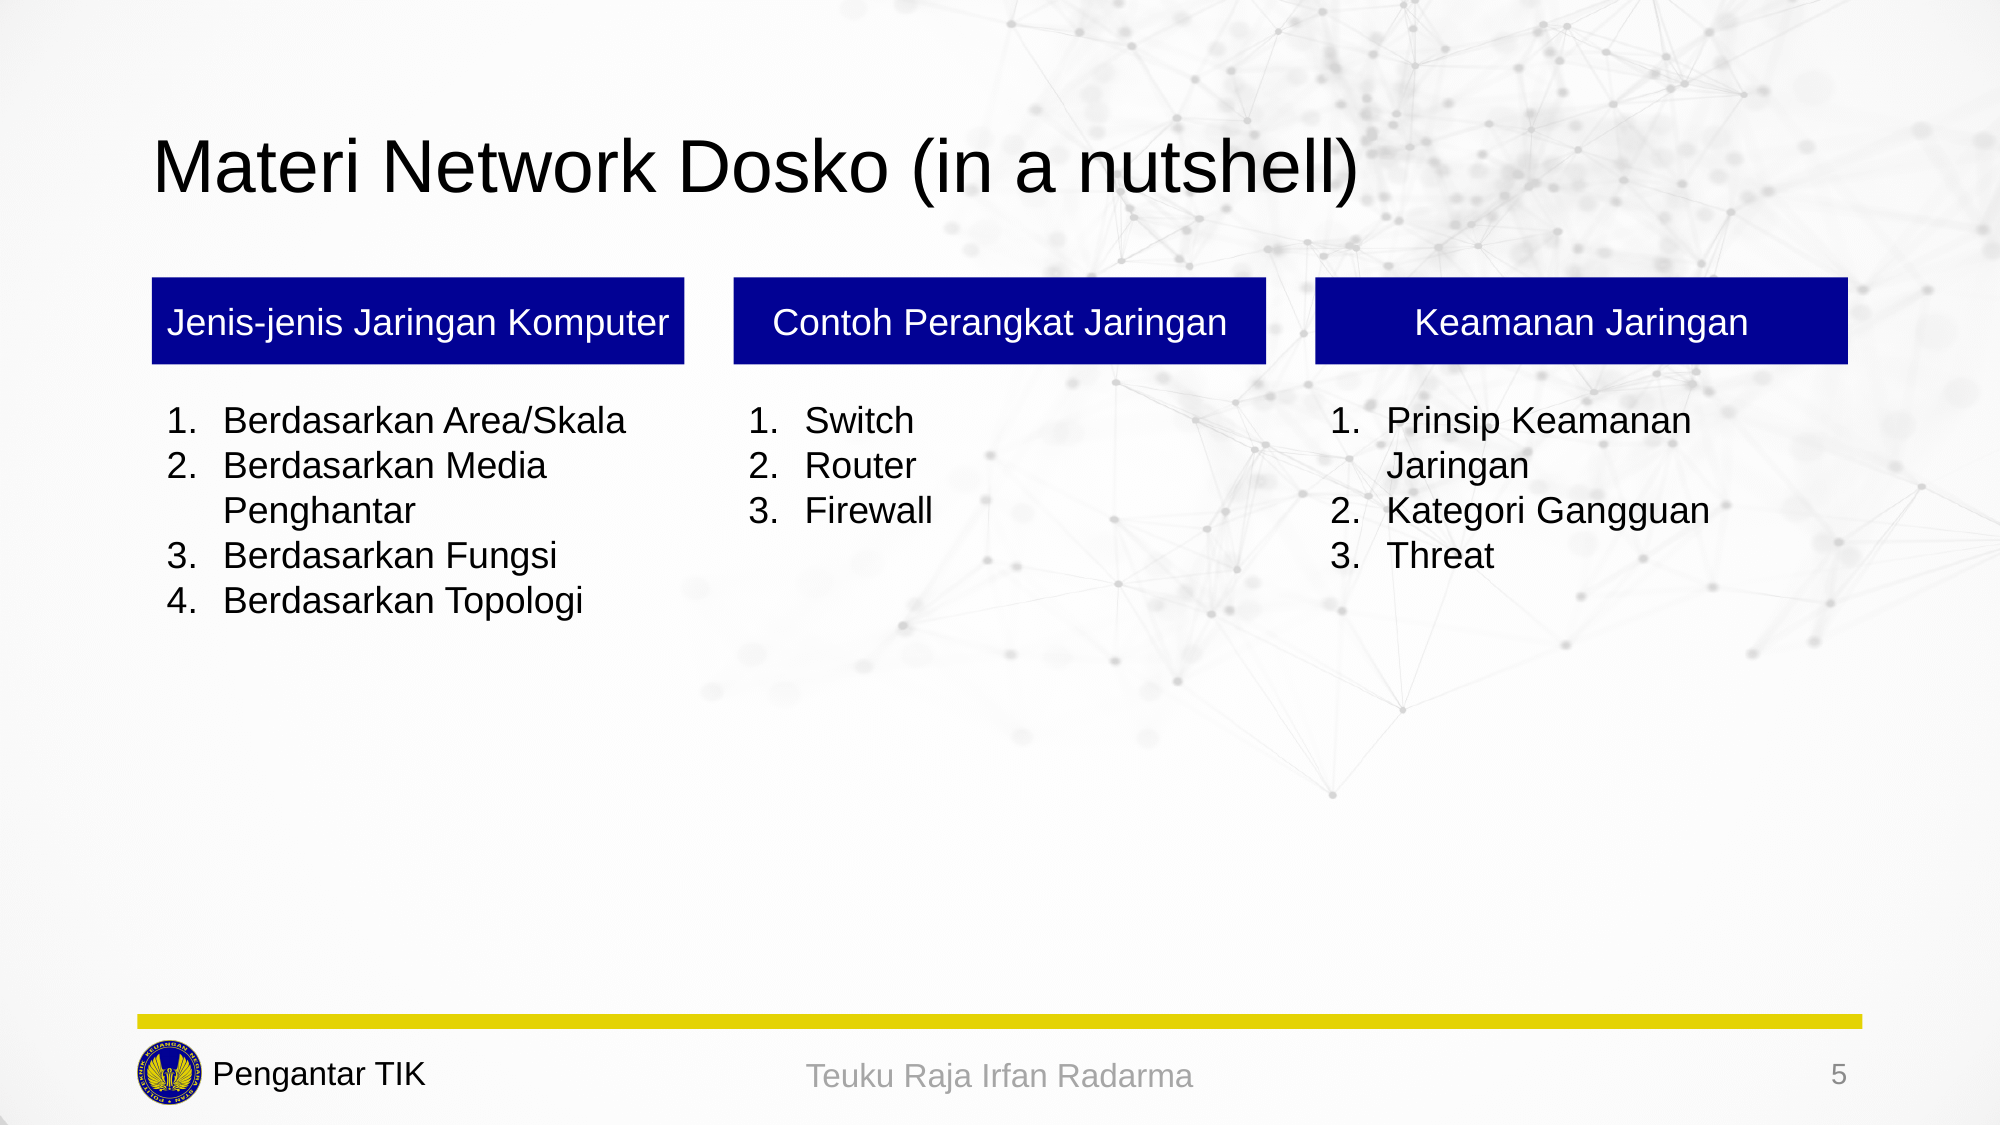

# Materi Network Dosko (in a nutshell)
Jenis-jenis Jaringan Komputer
Contoh Perangkat Jaringan
Keamanan Jaringan
Berdasarkan Area/Skala
Berdasarkan Media Penghantar
Berdasarkan Fungsi
Berdasarkan Topologi
Switch
Router
Firewall
Prinsip Keamanan Jaringan
Kategori Gangguan
Threat
5